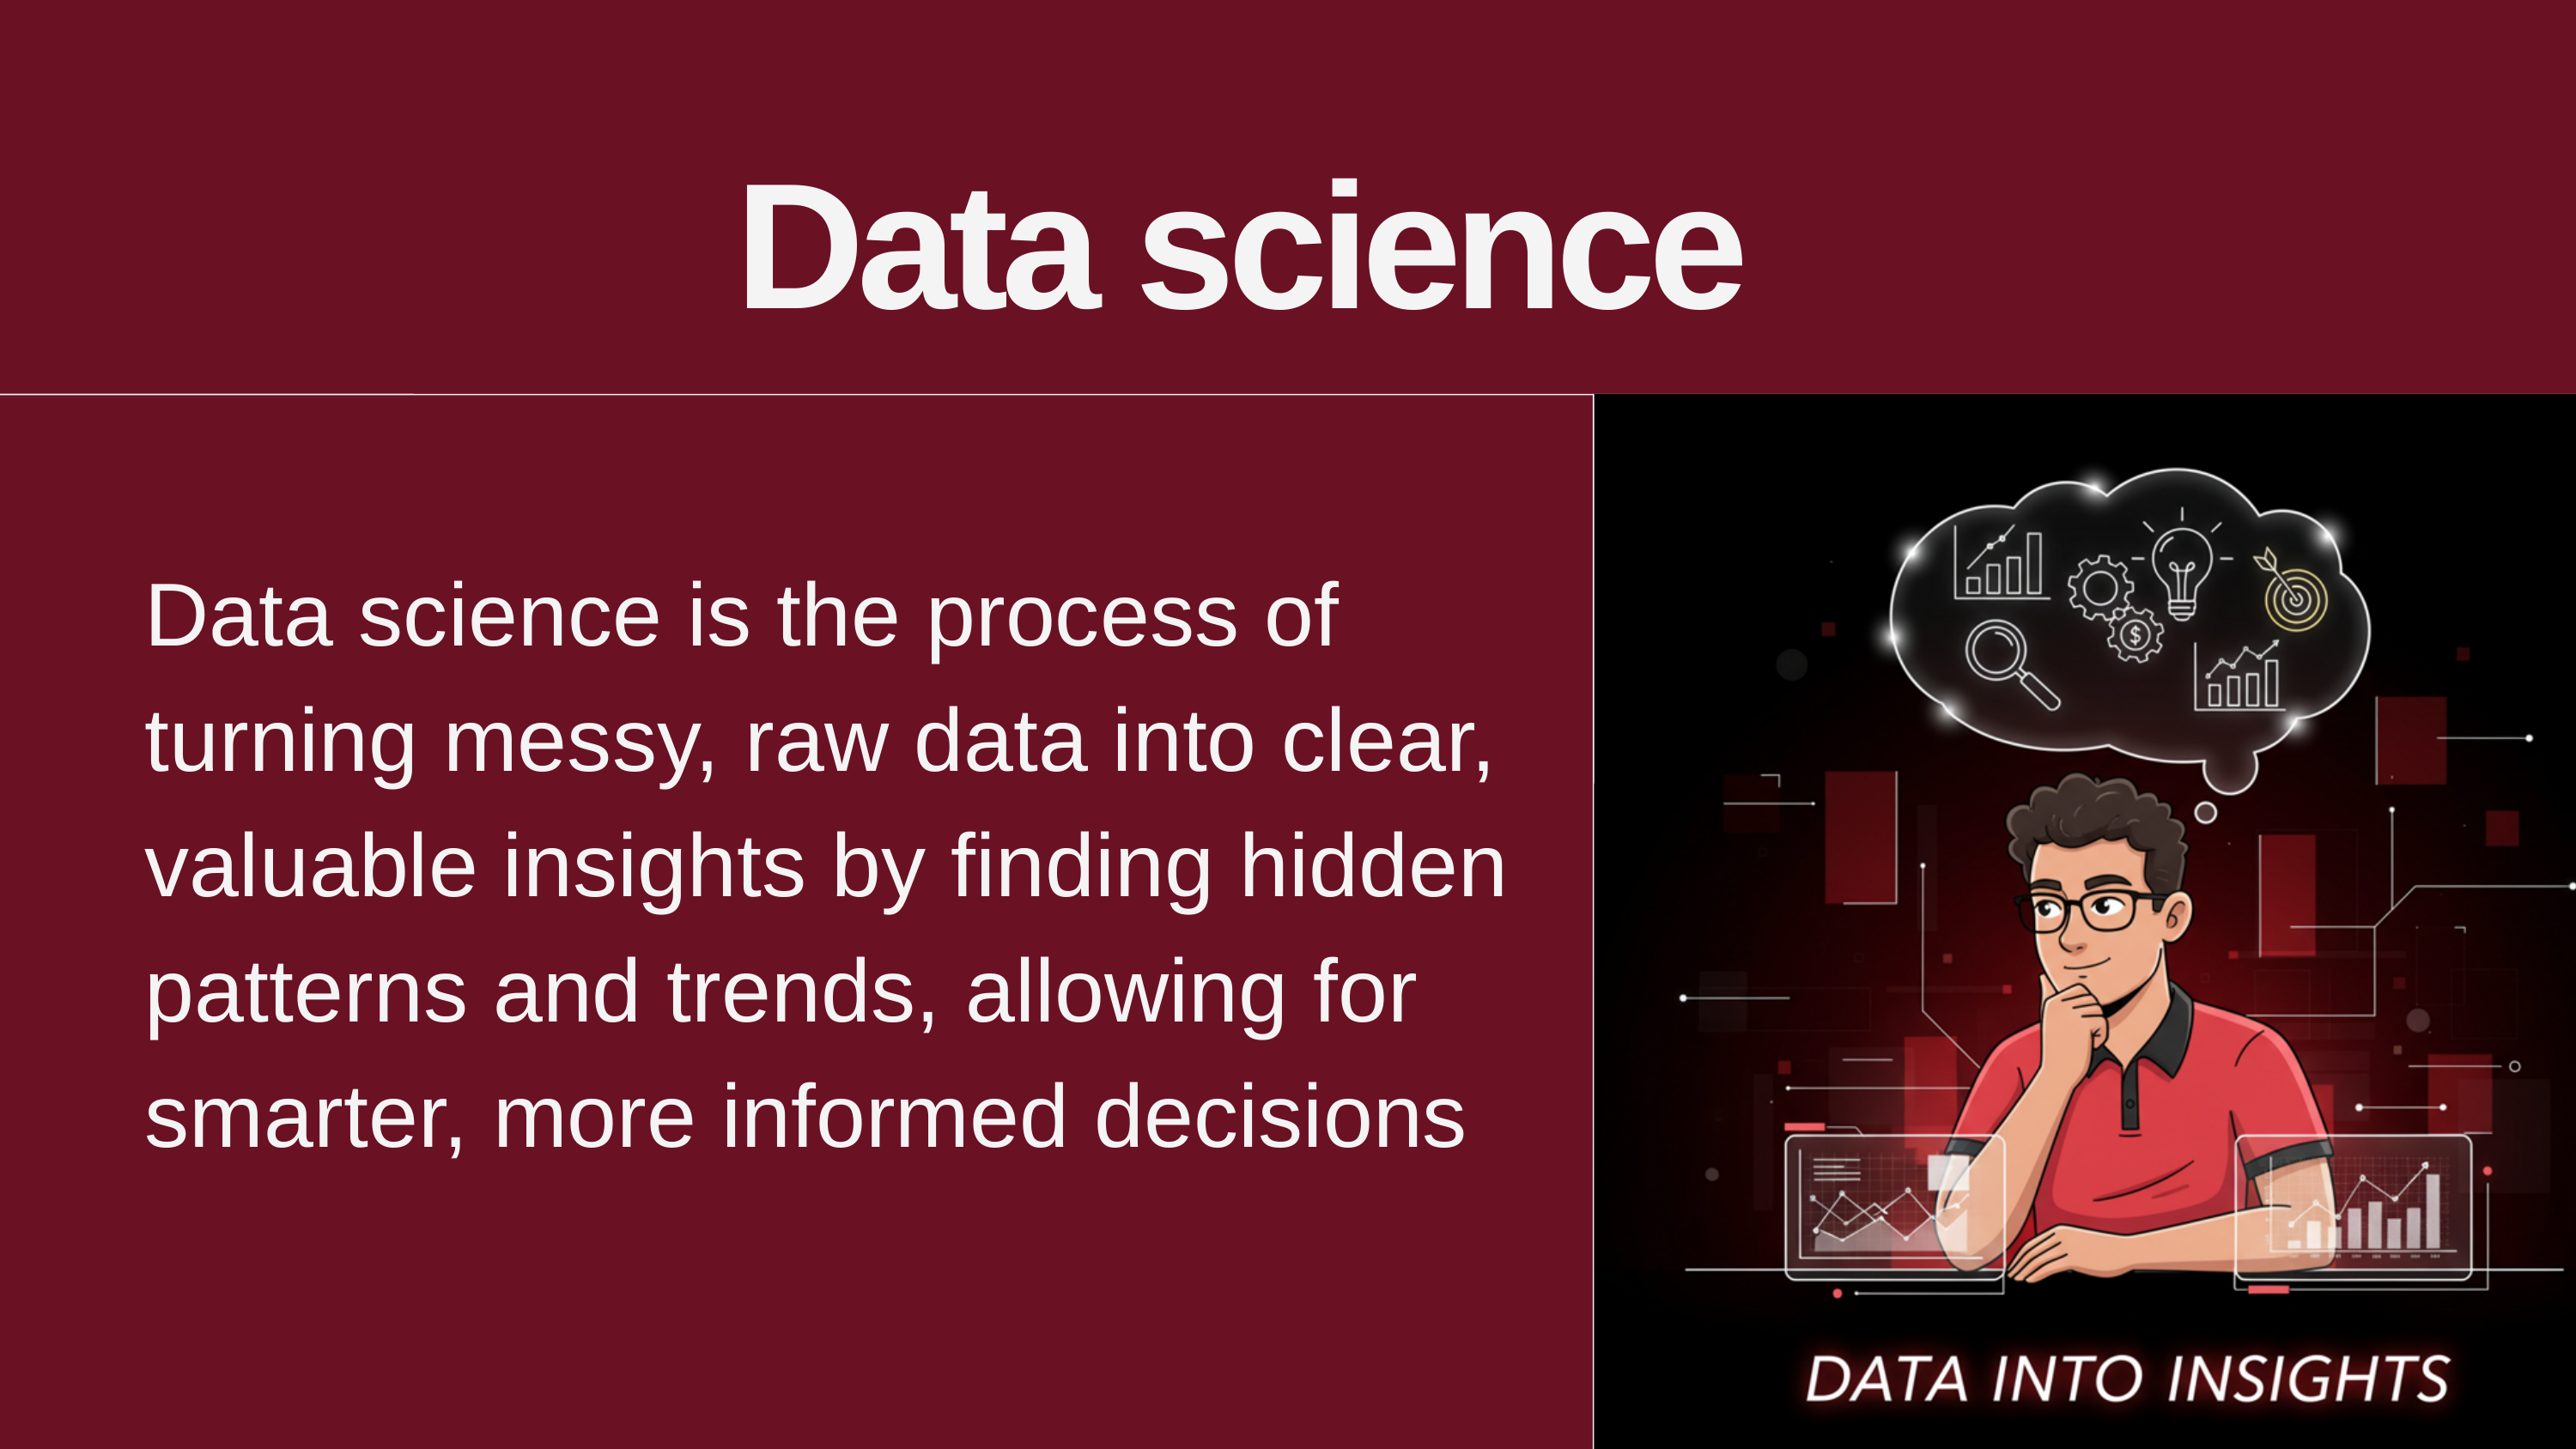

Data science

Data science is the process of turning messy, raw data into clear, valuable insights by finding hidden patterns and trends, allowing for smarter, more informed decisions